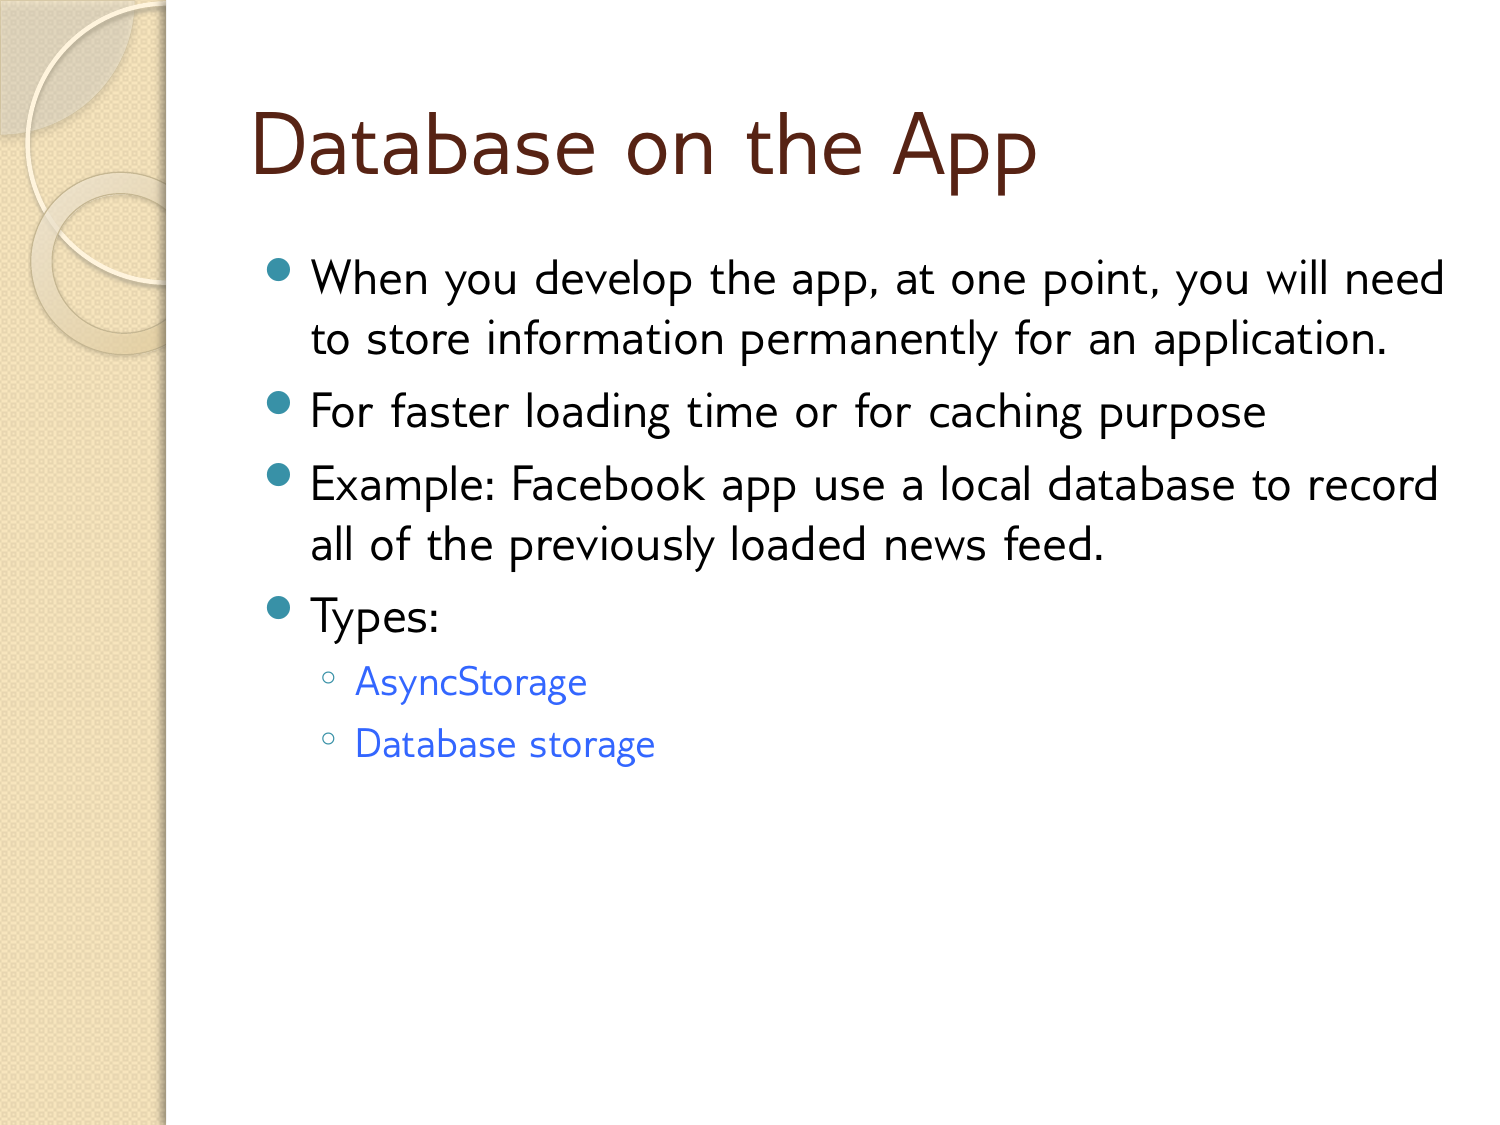

# Database on the App
When you develop the app, at one point, you will need to store information permanently for an application.
For faster loading time or for caching purpose
Example: Facebook app use a local database to record all of the previously loaded news feed.
Types:
AsyncStorage
Database storage